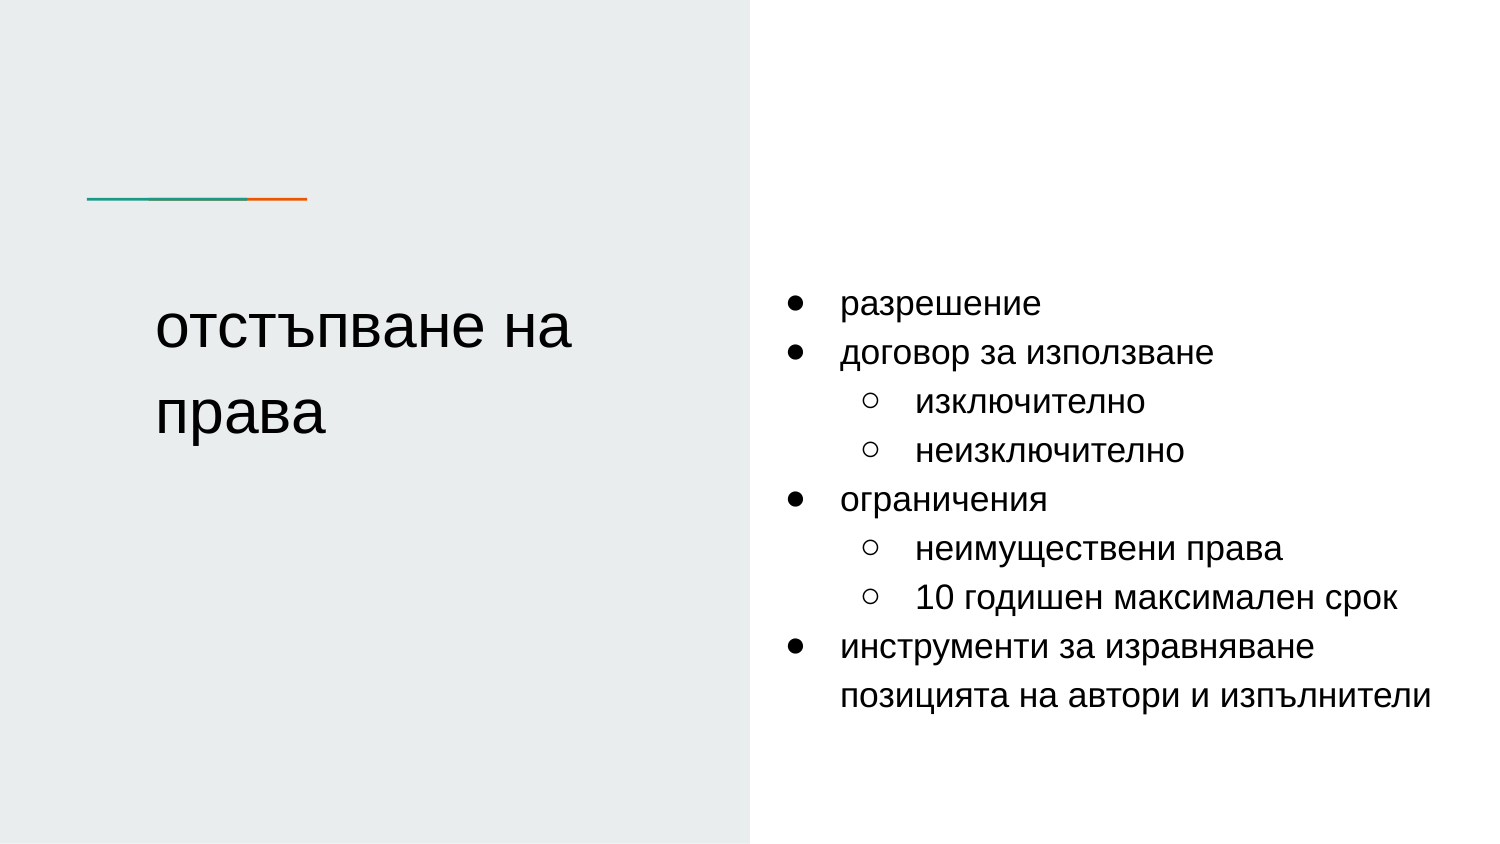

отстъпване на права
разрешение
договор за използване
изключително
неизключително
ограничения
неимуществени права
10 годишен максимален срок
инструменти за изравняване позицията на автори и изпълнители